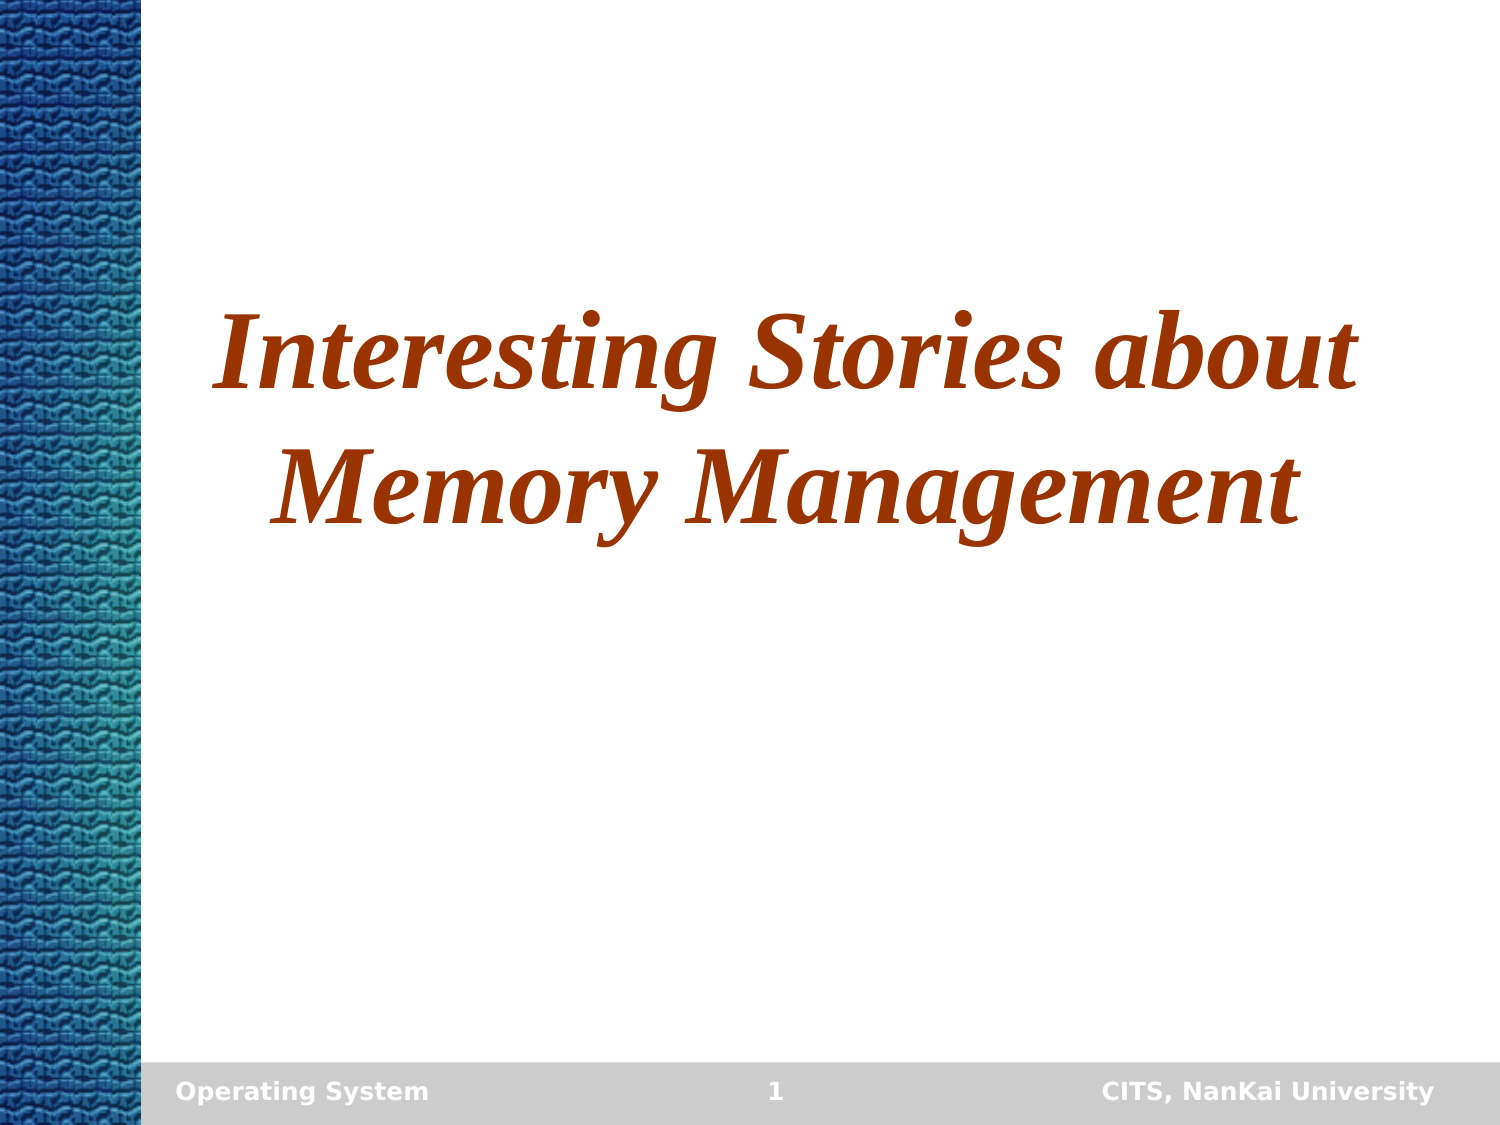

# Interesting Stories about Memory Management
Operating System
1
CITS, NanKai University